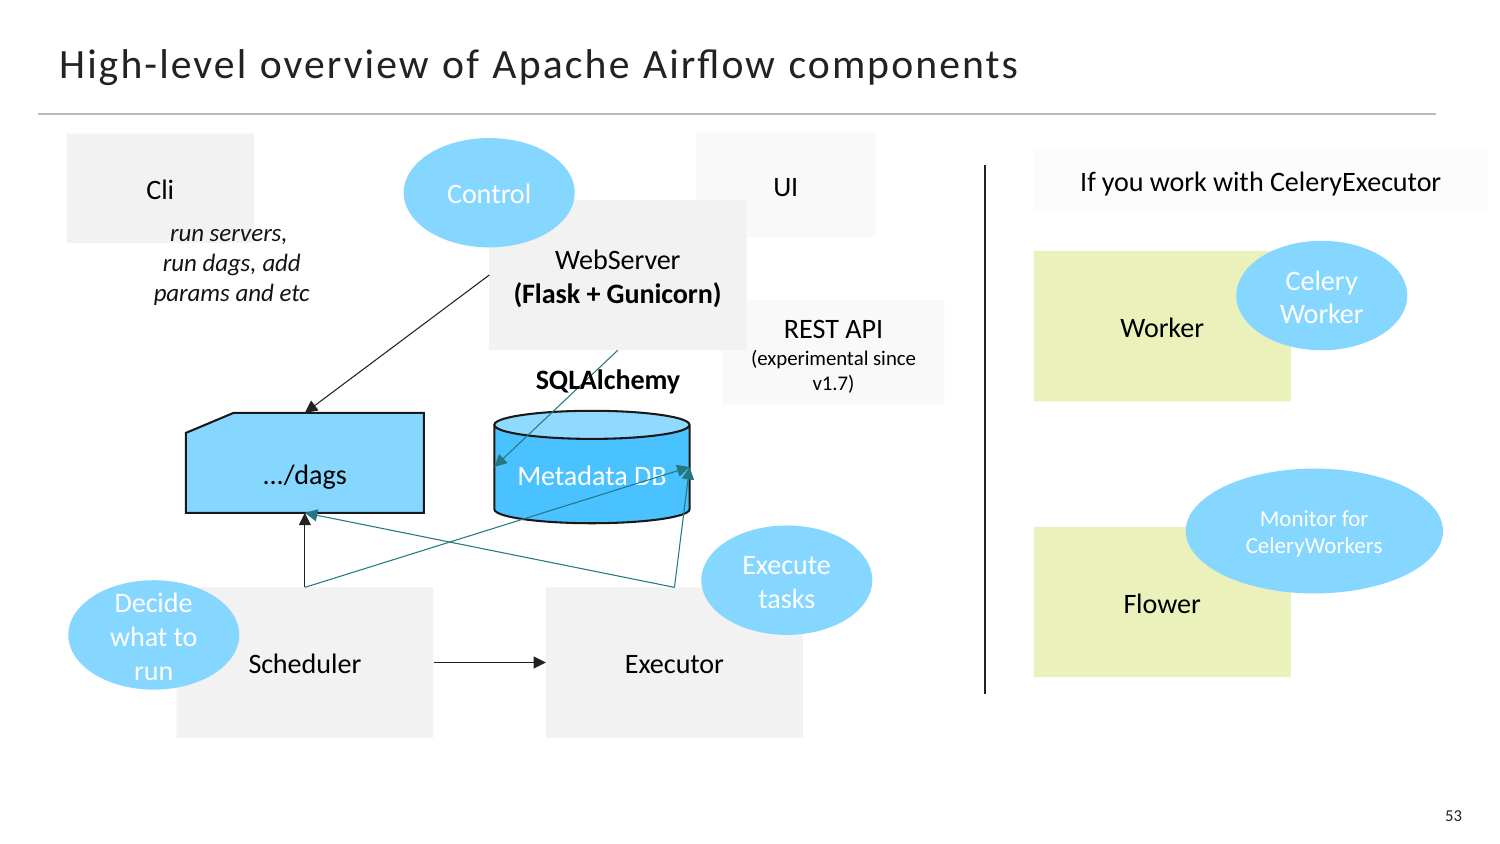

# High-level overview of Apache Airflow components
UI
Cli
Control
If you work with CeleryExecutor
WebServer
(Flask + Gunicorn)
run servers,
run dags, add params and etc
Celery Worker
Worker
REST API (experimental since v1.7)
SQLAlchemy
Metadata DB
.../dags
Monitor for CeleryWorkers
Execute tasks
Flower
Decide what to run
Scheduler
Executor
53